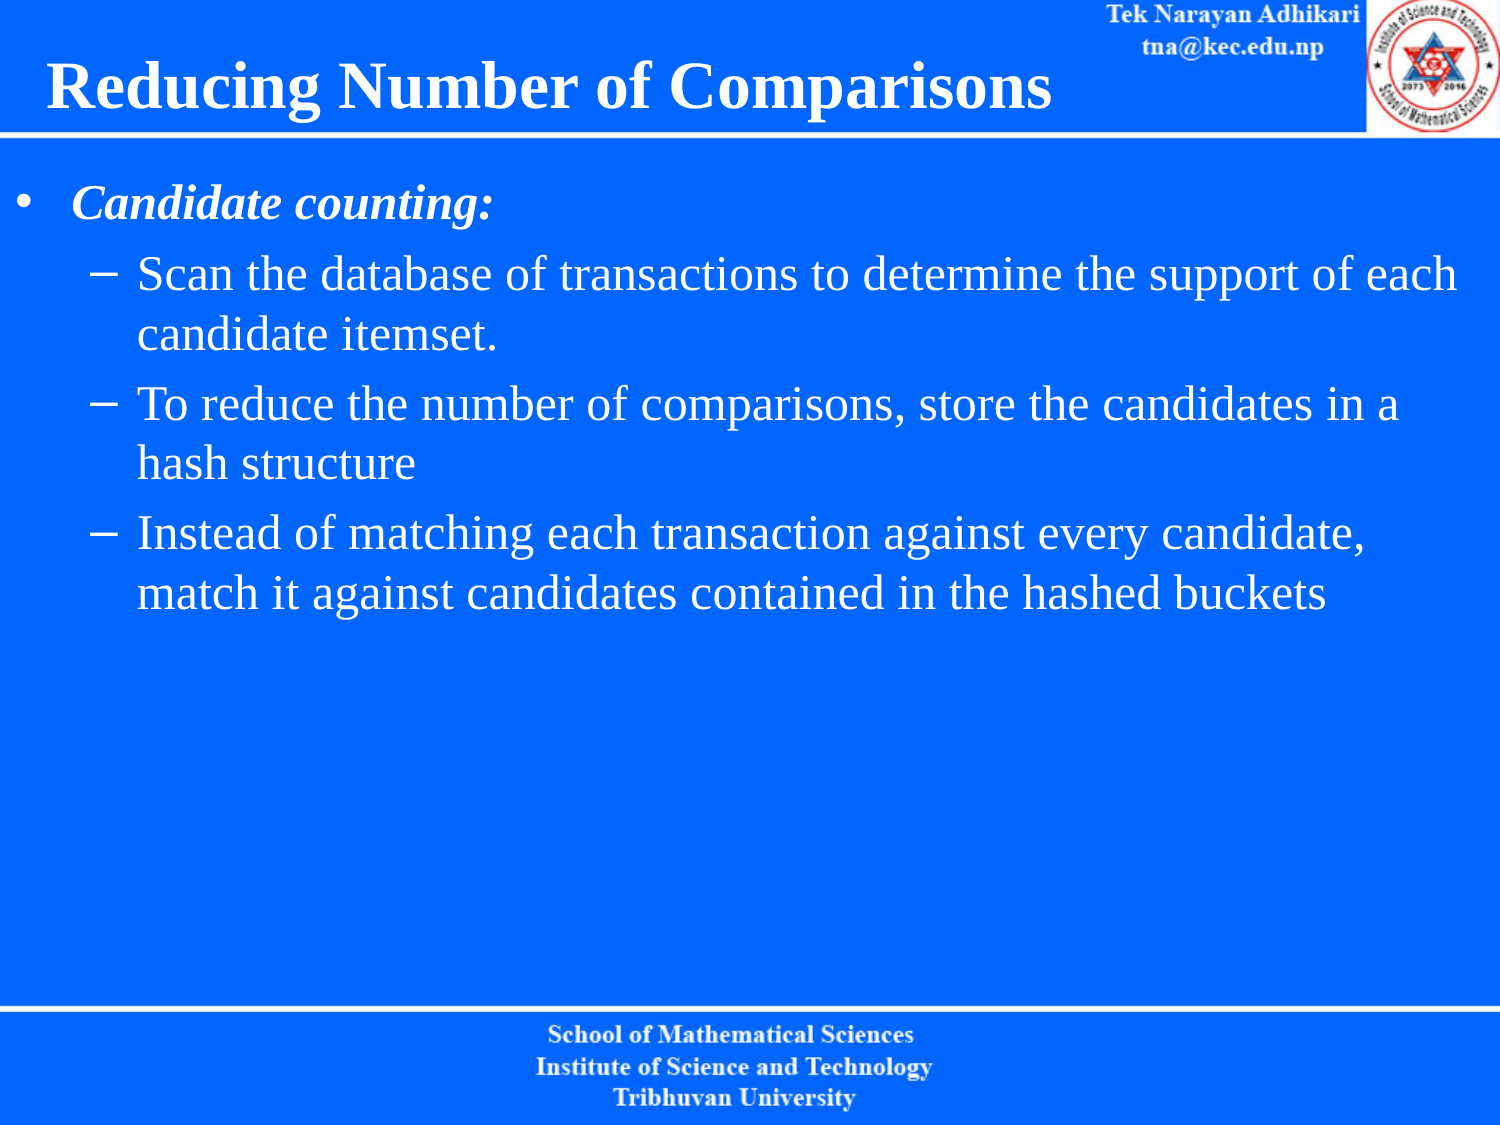

# Reducing Number of Comparisons
Candidate counting:
Scan the database of transactions to determine the support of each candidate itemset.
To reduce the number of comparisons, store the candidates in a hash structure
Instead of matching each transaction against every candidate, match it against candidates contained in the hashed buckets